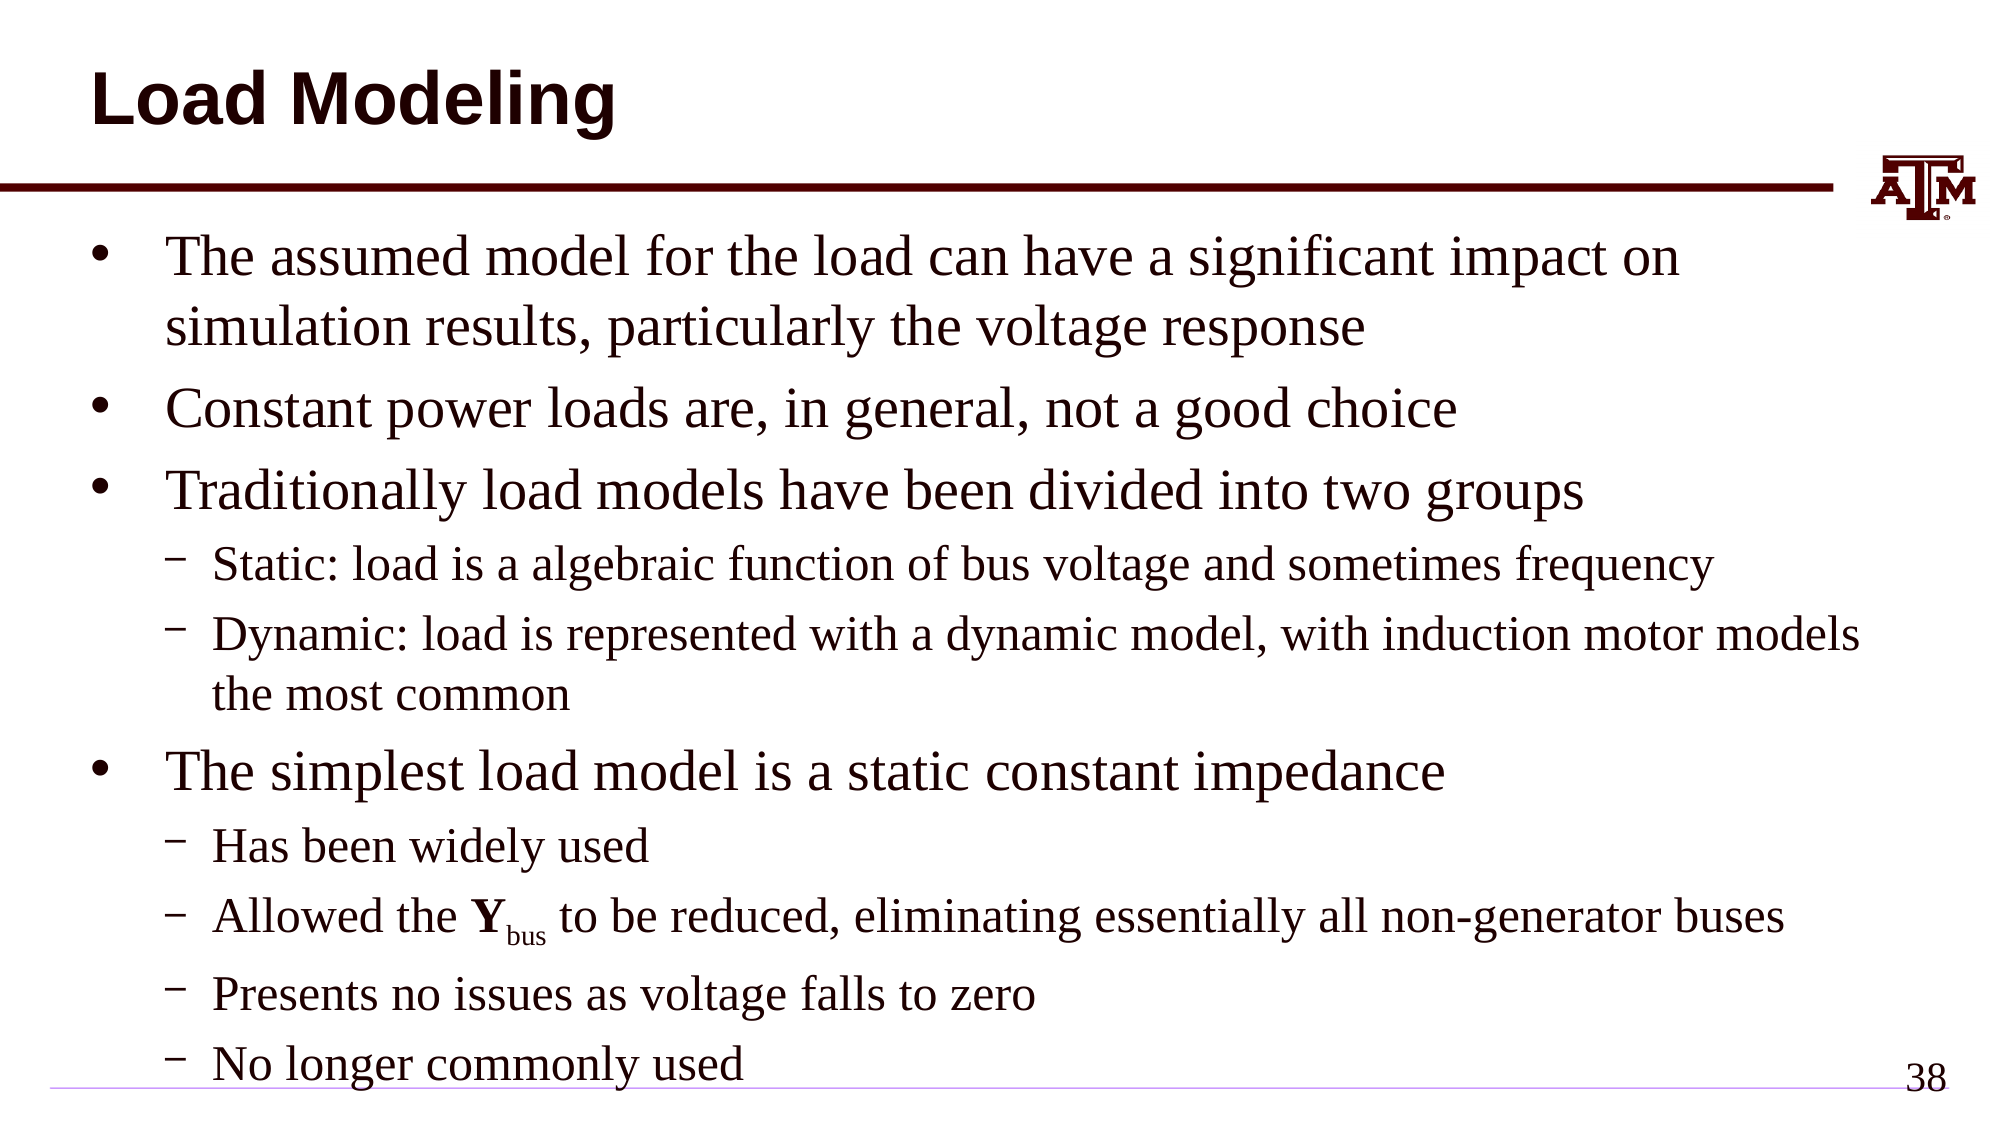

# Load Modeling
The assumed model for the load can have a significant impact on simulation results, particularly the voltage response
Constant power loads are, in general, not a good choice
Traditionally load models have been divided into two groups
Static: load is a algebraic function of bus voltage and sometimes frequency
Dynamic: load is represented with a dynamic model, with induction motor models the most common
The simplest load model is a static constant impedance
Has been widely used
Allowed the Ybus to be reduced, eliminating essentially all non-generator buses
Presents no issues as voltage falls to zero
No longer commonly used

38